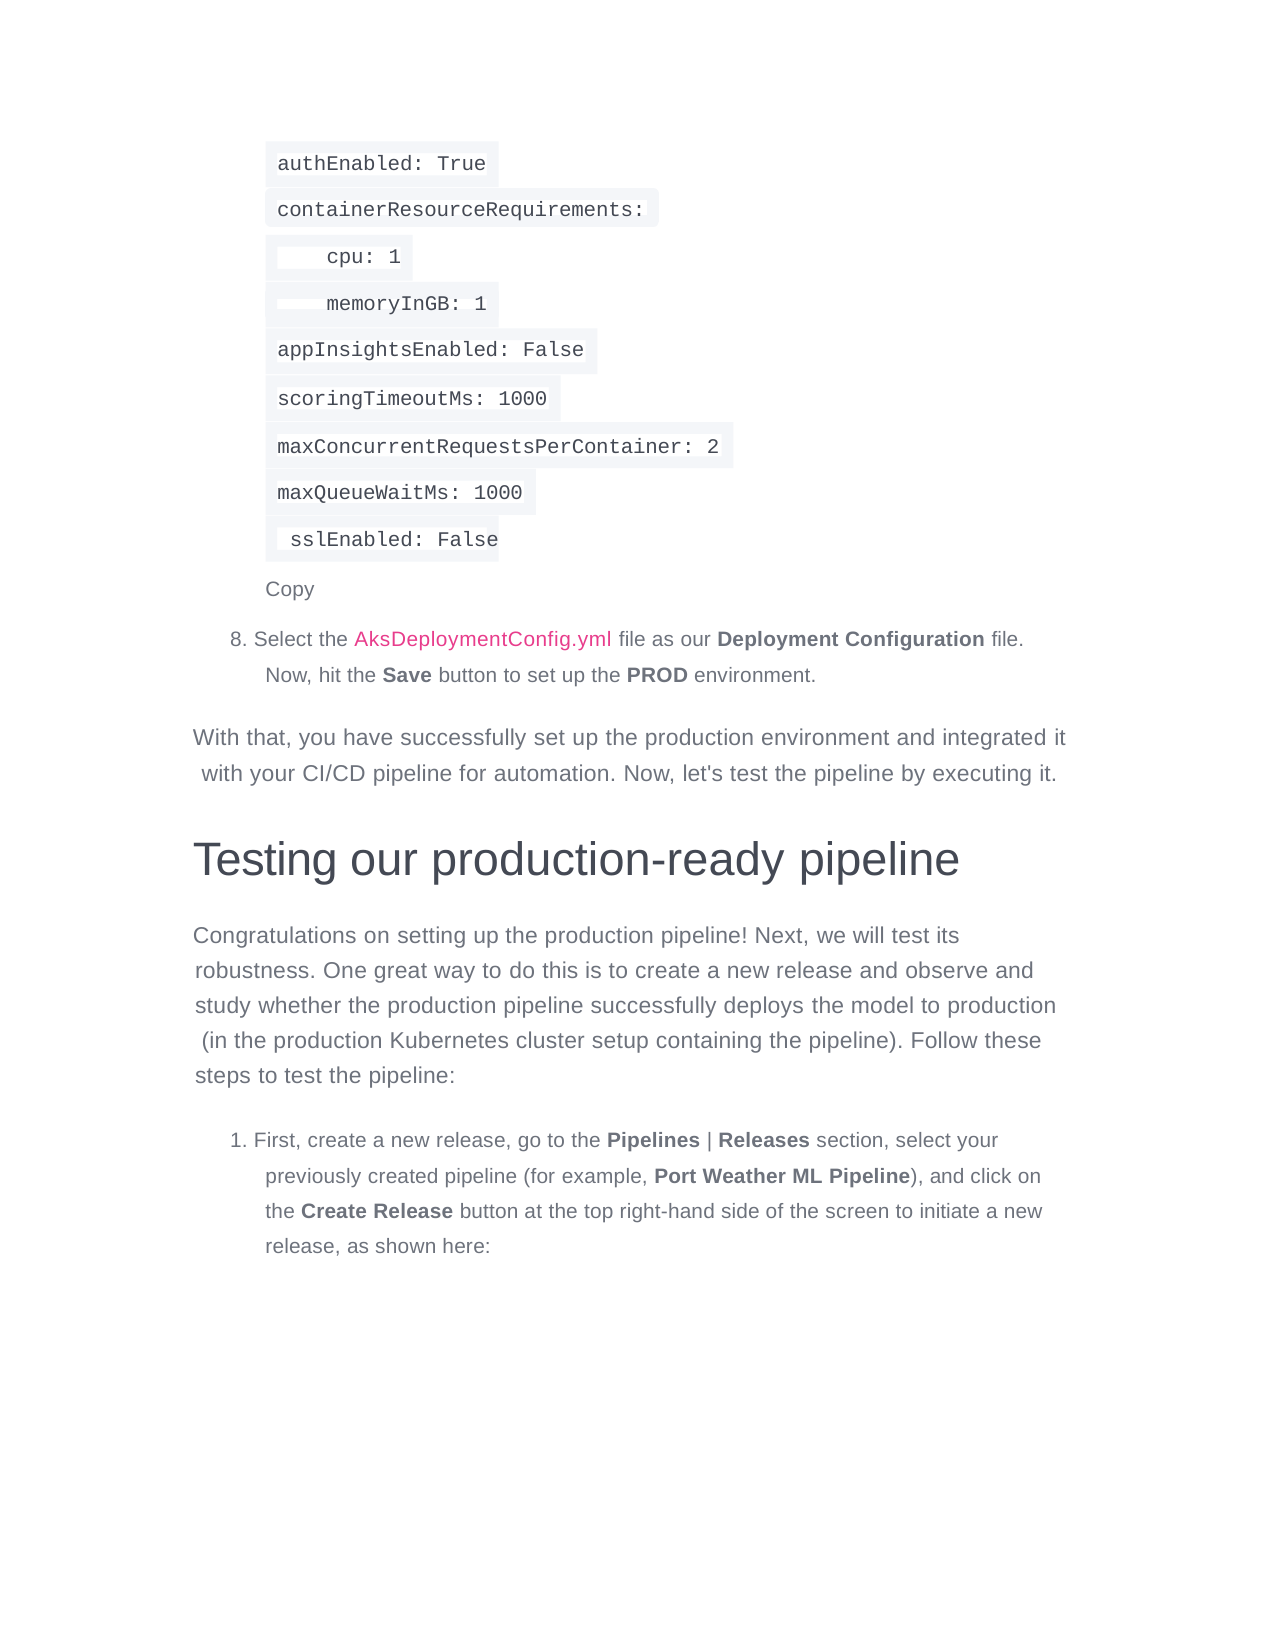

authEnabled: True
containerResourceRequirements:

cpu: 1

memoryInGB: 1
appInsightsEnabled: False

scoringTimeoutMs: 1000

maxConcurrentRequestsPerContainer: 2
maxQueueWaitMs: 1000  sslEnabled: False

Copy
8. Select the AksDeploymentConfig.yml file as our Deployment Configuration file.  Now, hit the Save button to set up the PROD environment.

With that, you have successfully set up the production environment and integrated it  with your CI/CD pipeline for automation. Now, let's test the pipeline by executing it.

Testing our production-ready pipeline
Congratulations on setting up the production pipeline! Next, we will test its  robustness. One great way to do this is to create a new release and observe and  study whether the production pipeline successfully deploys the model to production  (in the production Kubernetes cluster setup containing the pipeline). Follow these  steps to test the pipeline:

1. First, create a new release, go to the Pipelines | Releases section, select your  previously created pipeline (for example, Port Weather ML Pipeline), and click on  the Create Release button at the top right-hand side of the screen to initiate a new  release, as shown here: